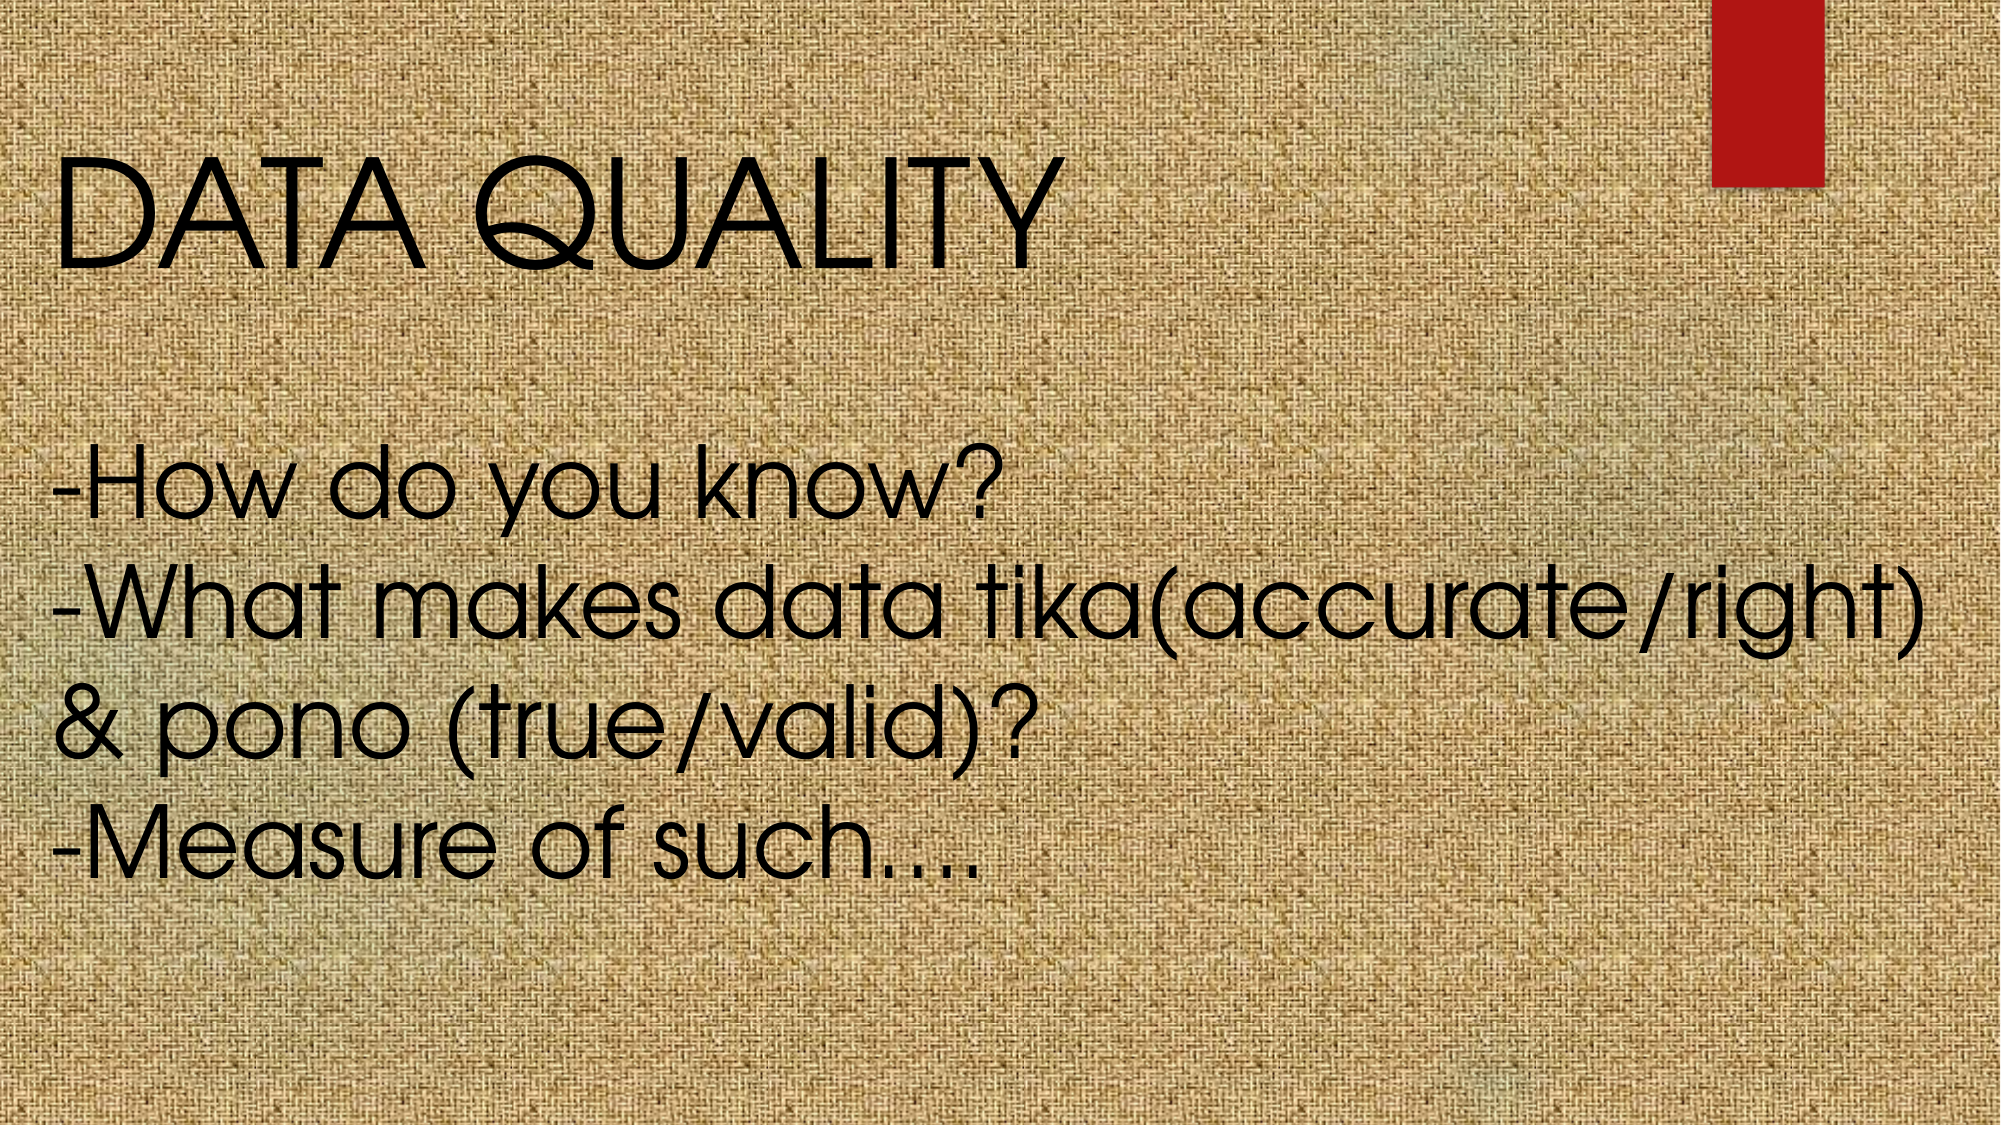

# DATA QUALITY -How do you know? -What makes data tika(accurate/right) & pono (true/valid)? -Measure of such….